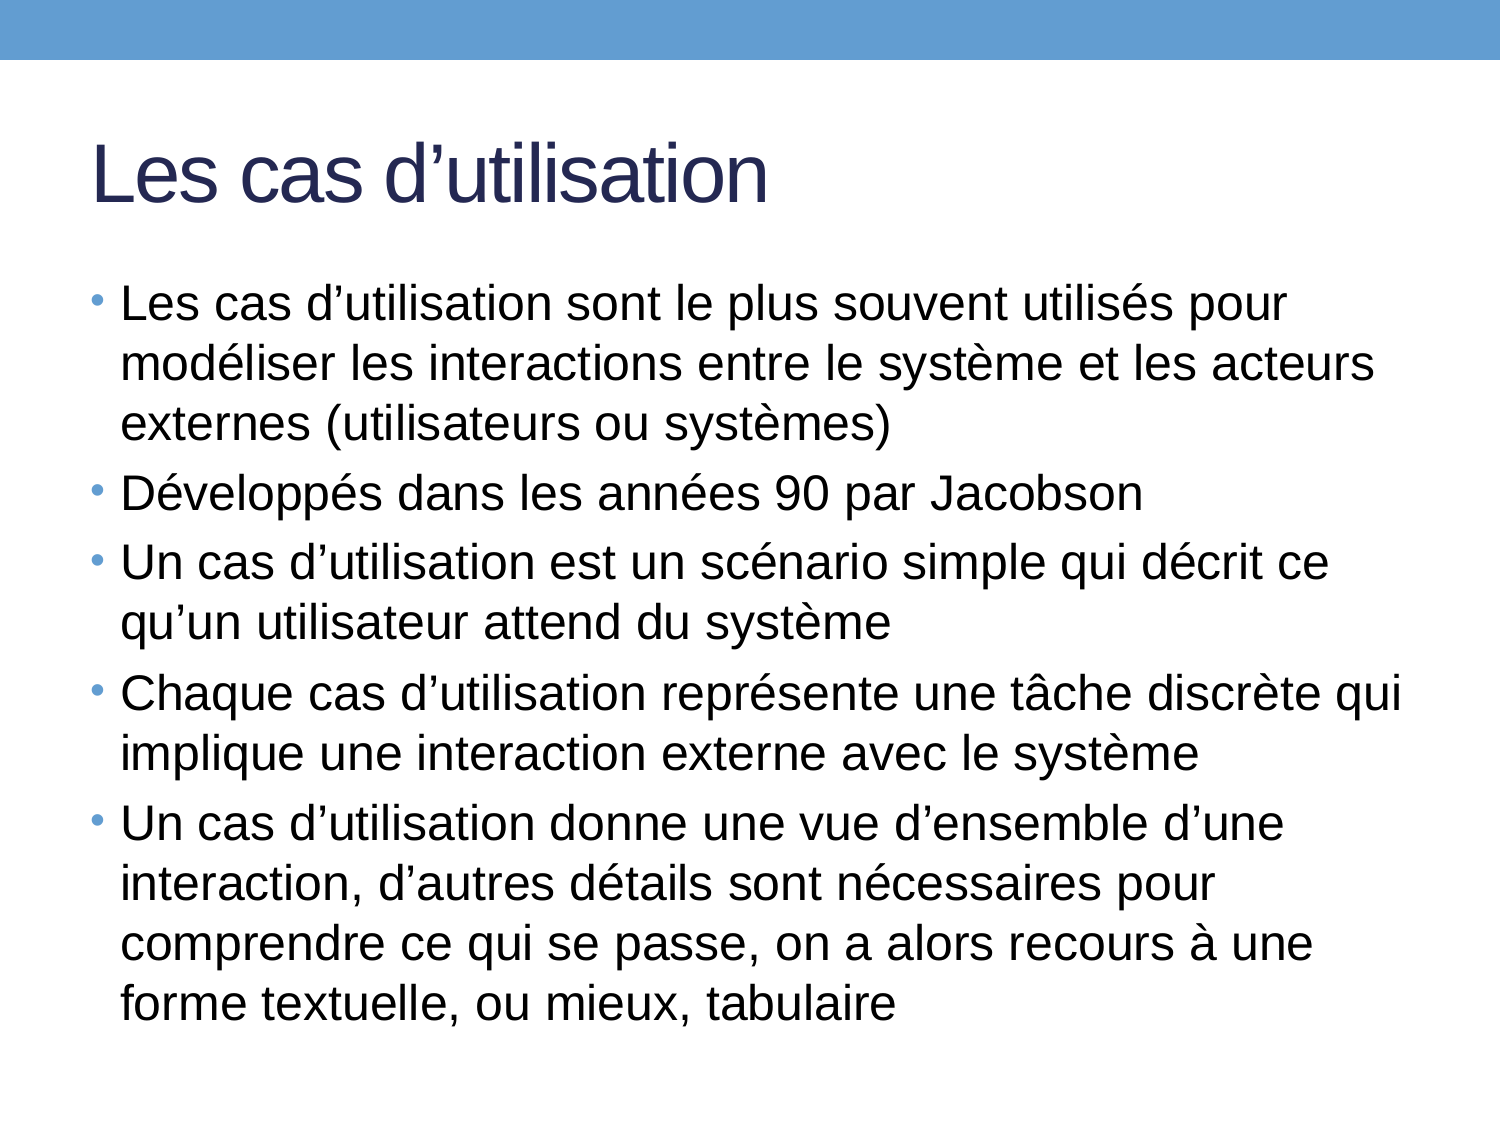

# Les cas d’utilisation
Les cas d’utilisation sont le plus souvent utilisés pour modéliser les interactions entre le système et les acteurs externes (utilisateurs ou systèmes)
Développés dans les années 90 par Jacobson
Un cas d’utilisation est un scénario simple qui décrit ce qu’un utilisateur attend du système
Chaque cas d’utilisation représente une tâche discrète qui implique une interaction externe avec le système
Un cas d’utilisation donne une vue d’ensemble d’une interaction, d’autres détails sont nécessaires pour comprendre ce qui se passe, on a alors recours à une forme textuelle, ou mieux, tabulaire